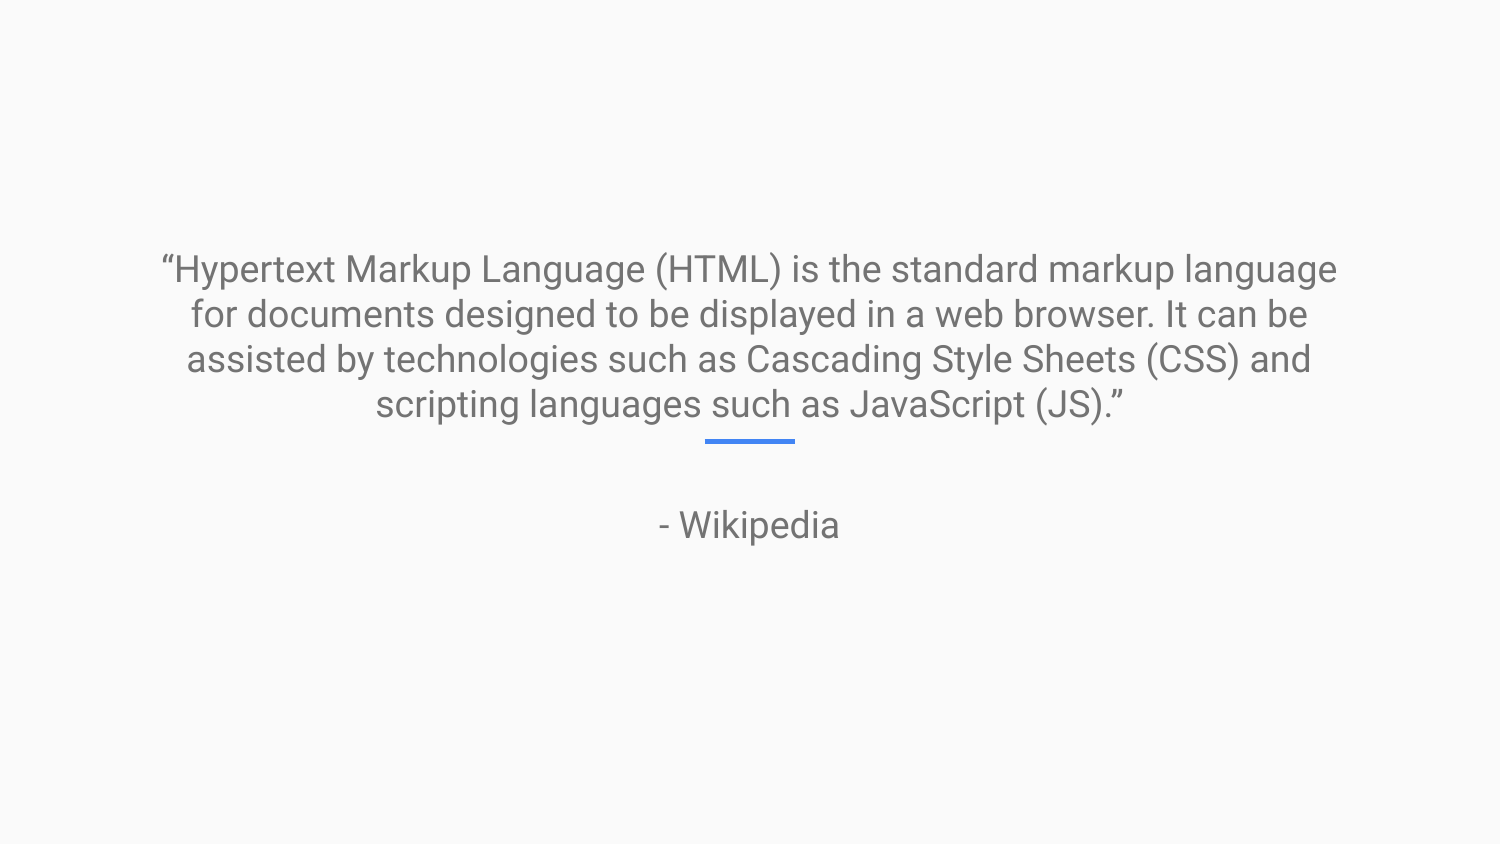

“Hypertext Markup Language (HTML) is the standard markup language for documents designed to be displayed in a web browser. It can be assisted by technologies such as Cascading Style Sheets (CSS) and scripting languages such as JavaScript (JS).”
- Wikipedia